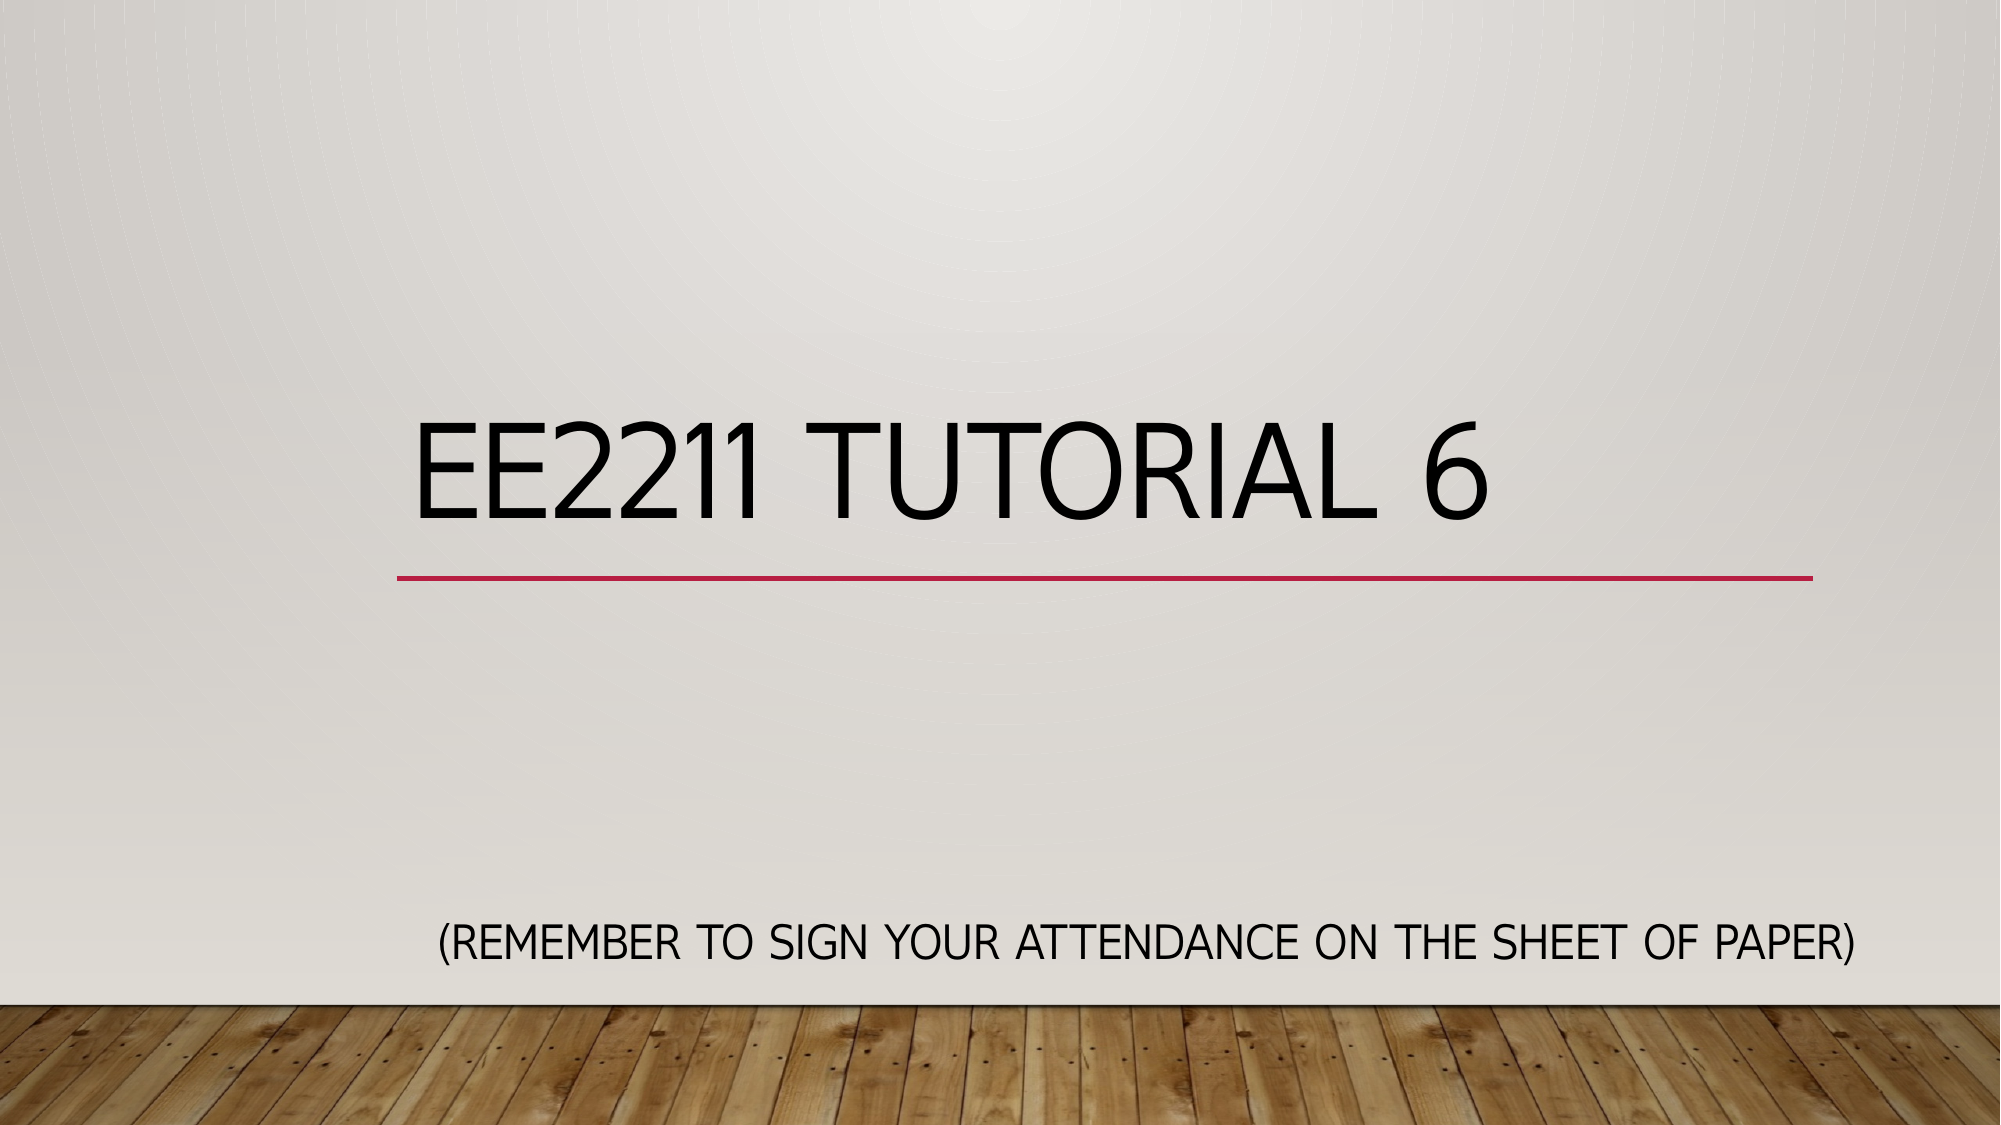

# EE2211 Tutorial 6
(remember to sign your attendance on the sheet of paper)